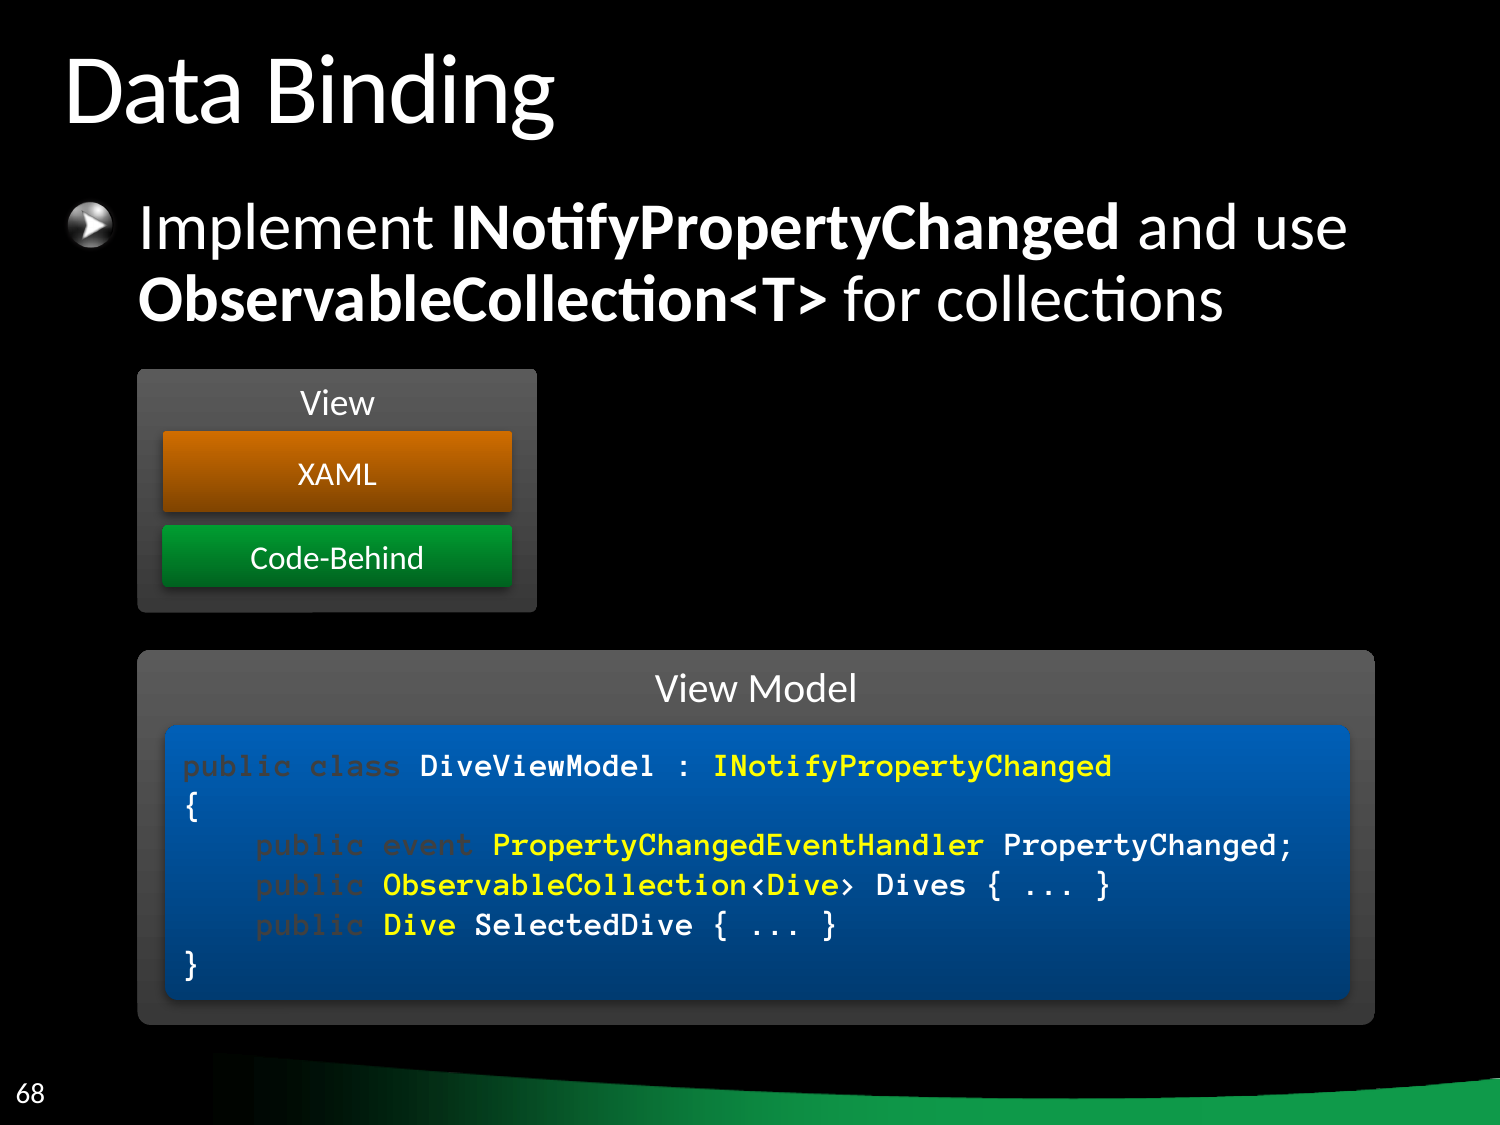

# Data Binding
Implement INotifyPropertyChanged and use ObservableCollection<T> for collections
View
XAML
Code-Behind
View Model
public class DiveViewModel : INotifyPropertyChanged
{
    public event PropertyChangedEventHandler PropertyChanged;
    public ObservableCollection<Dive> Dives { ... }
    public Dive SelectedDive { ... }
}